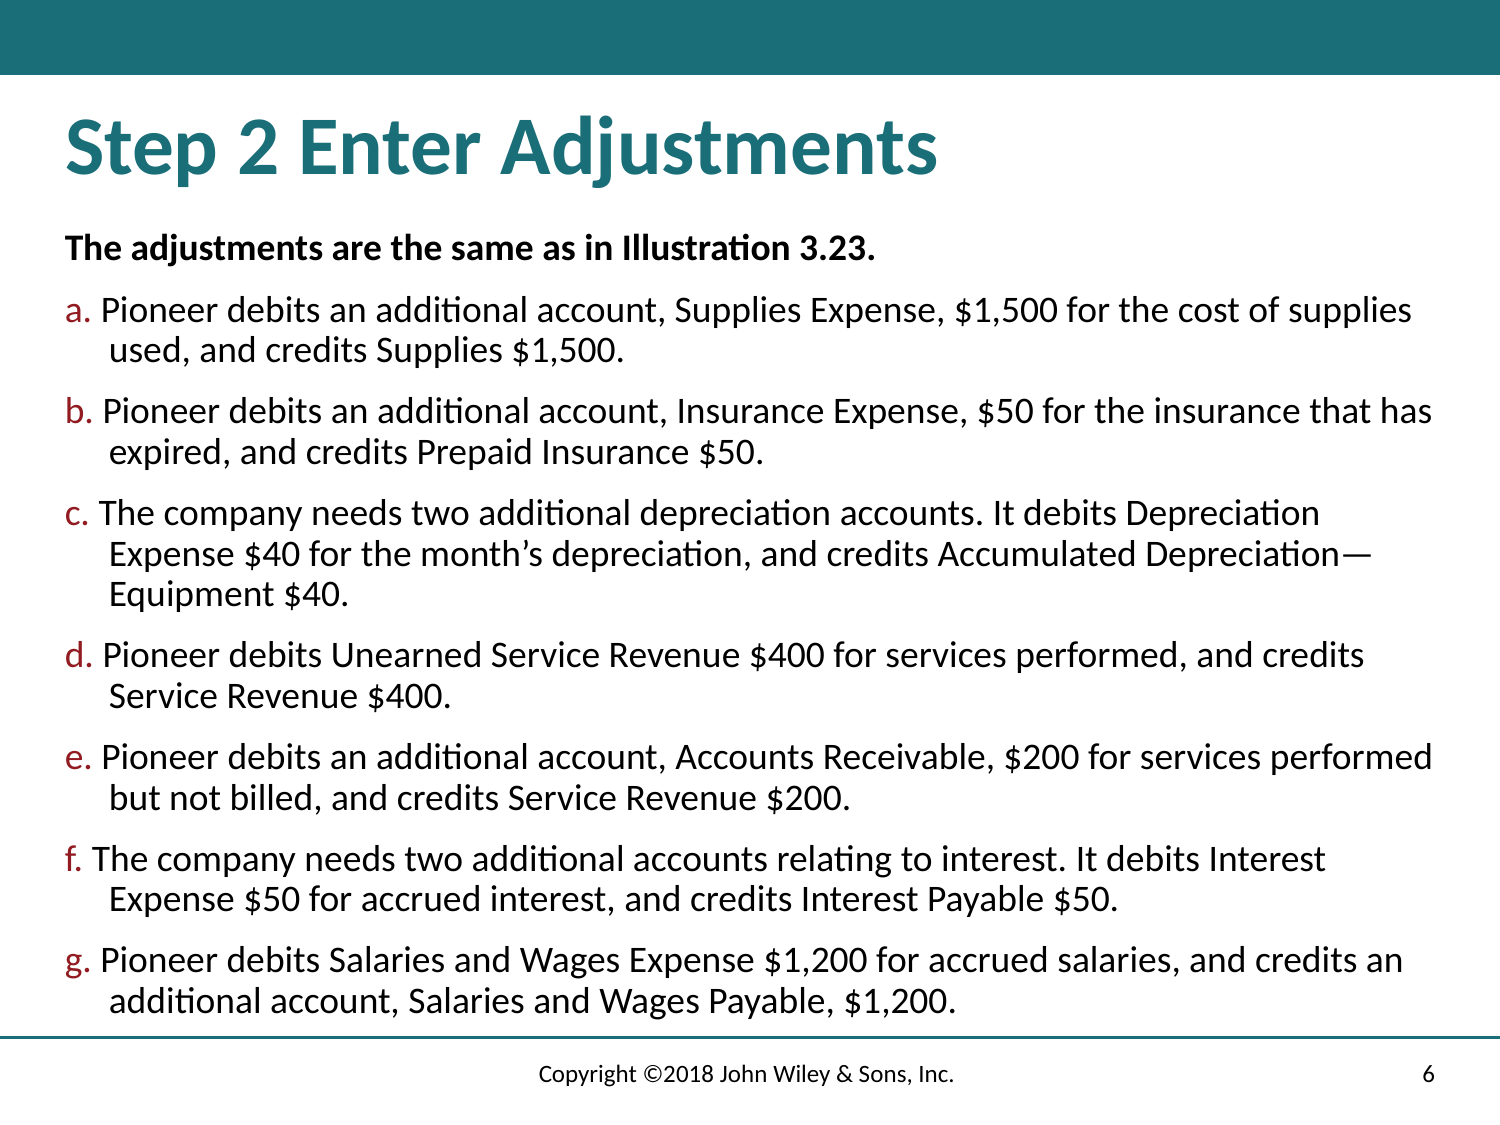

# Step 2 Enter Adjustments
The adjustments are the same as in Illustration 3.23.
a. Pioneer debits an additional account, Supplies Expense, $1,500 for the cost of supplies used, and credits Supplies $1,500.
b. Pioneer debits an additional account, Insurance Expense, $50 for the insurance that has expired, and credits Prepaid Insurance $50.
c. The company needs two additional depreciation accounts. It debits Depreciation Expense $40 for the month’s depreciation, and credits Accumulated Depreciation—Equipment $40.
d. Pioneer debits Unearned Service Revenue $400 for services performed, and credits Service Revenue $400.
e. Pioneer debits an additional account, Accounts Receivable, $200 for services performed but not billed, and credits Service Revenue $200.
f. The company needs two additional accounts relating to interest. It debits Interest Expense $50 for accrued interest, and credits Interest Payable $50.
g. Pioneer debits Salaries and Wages Expense $1,200 for accrued salaries, and credits an additional account, Salaries and Wages Payable, $1,200.
Copyright ©2018 John Wiley & Sons, Inc.
6